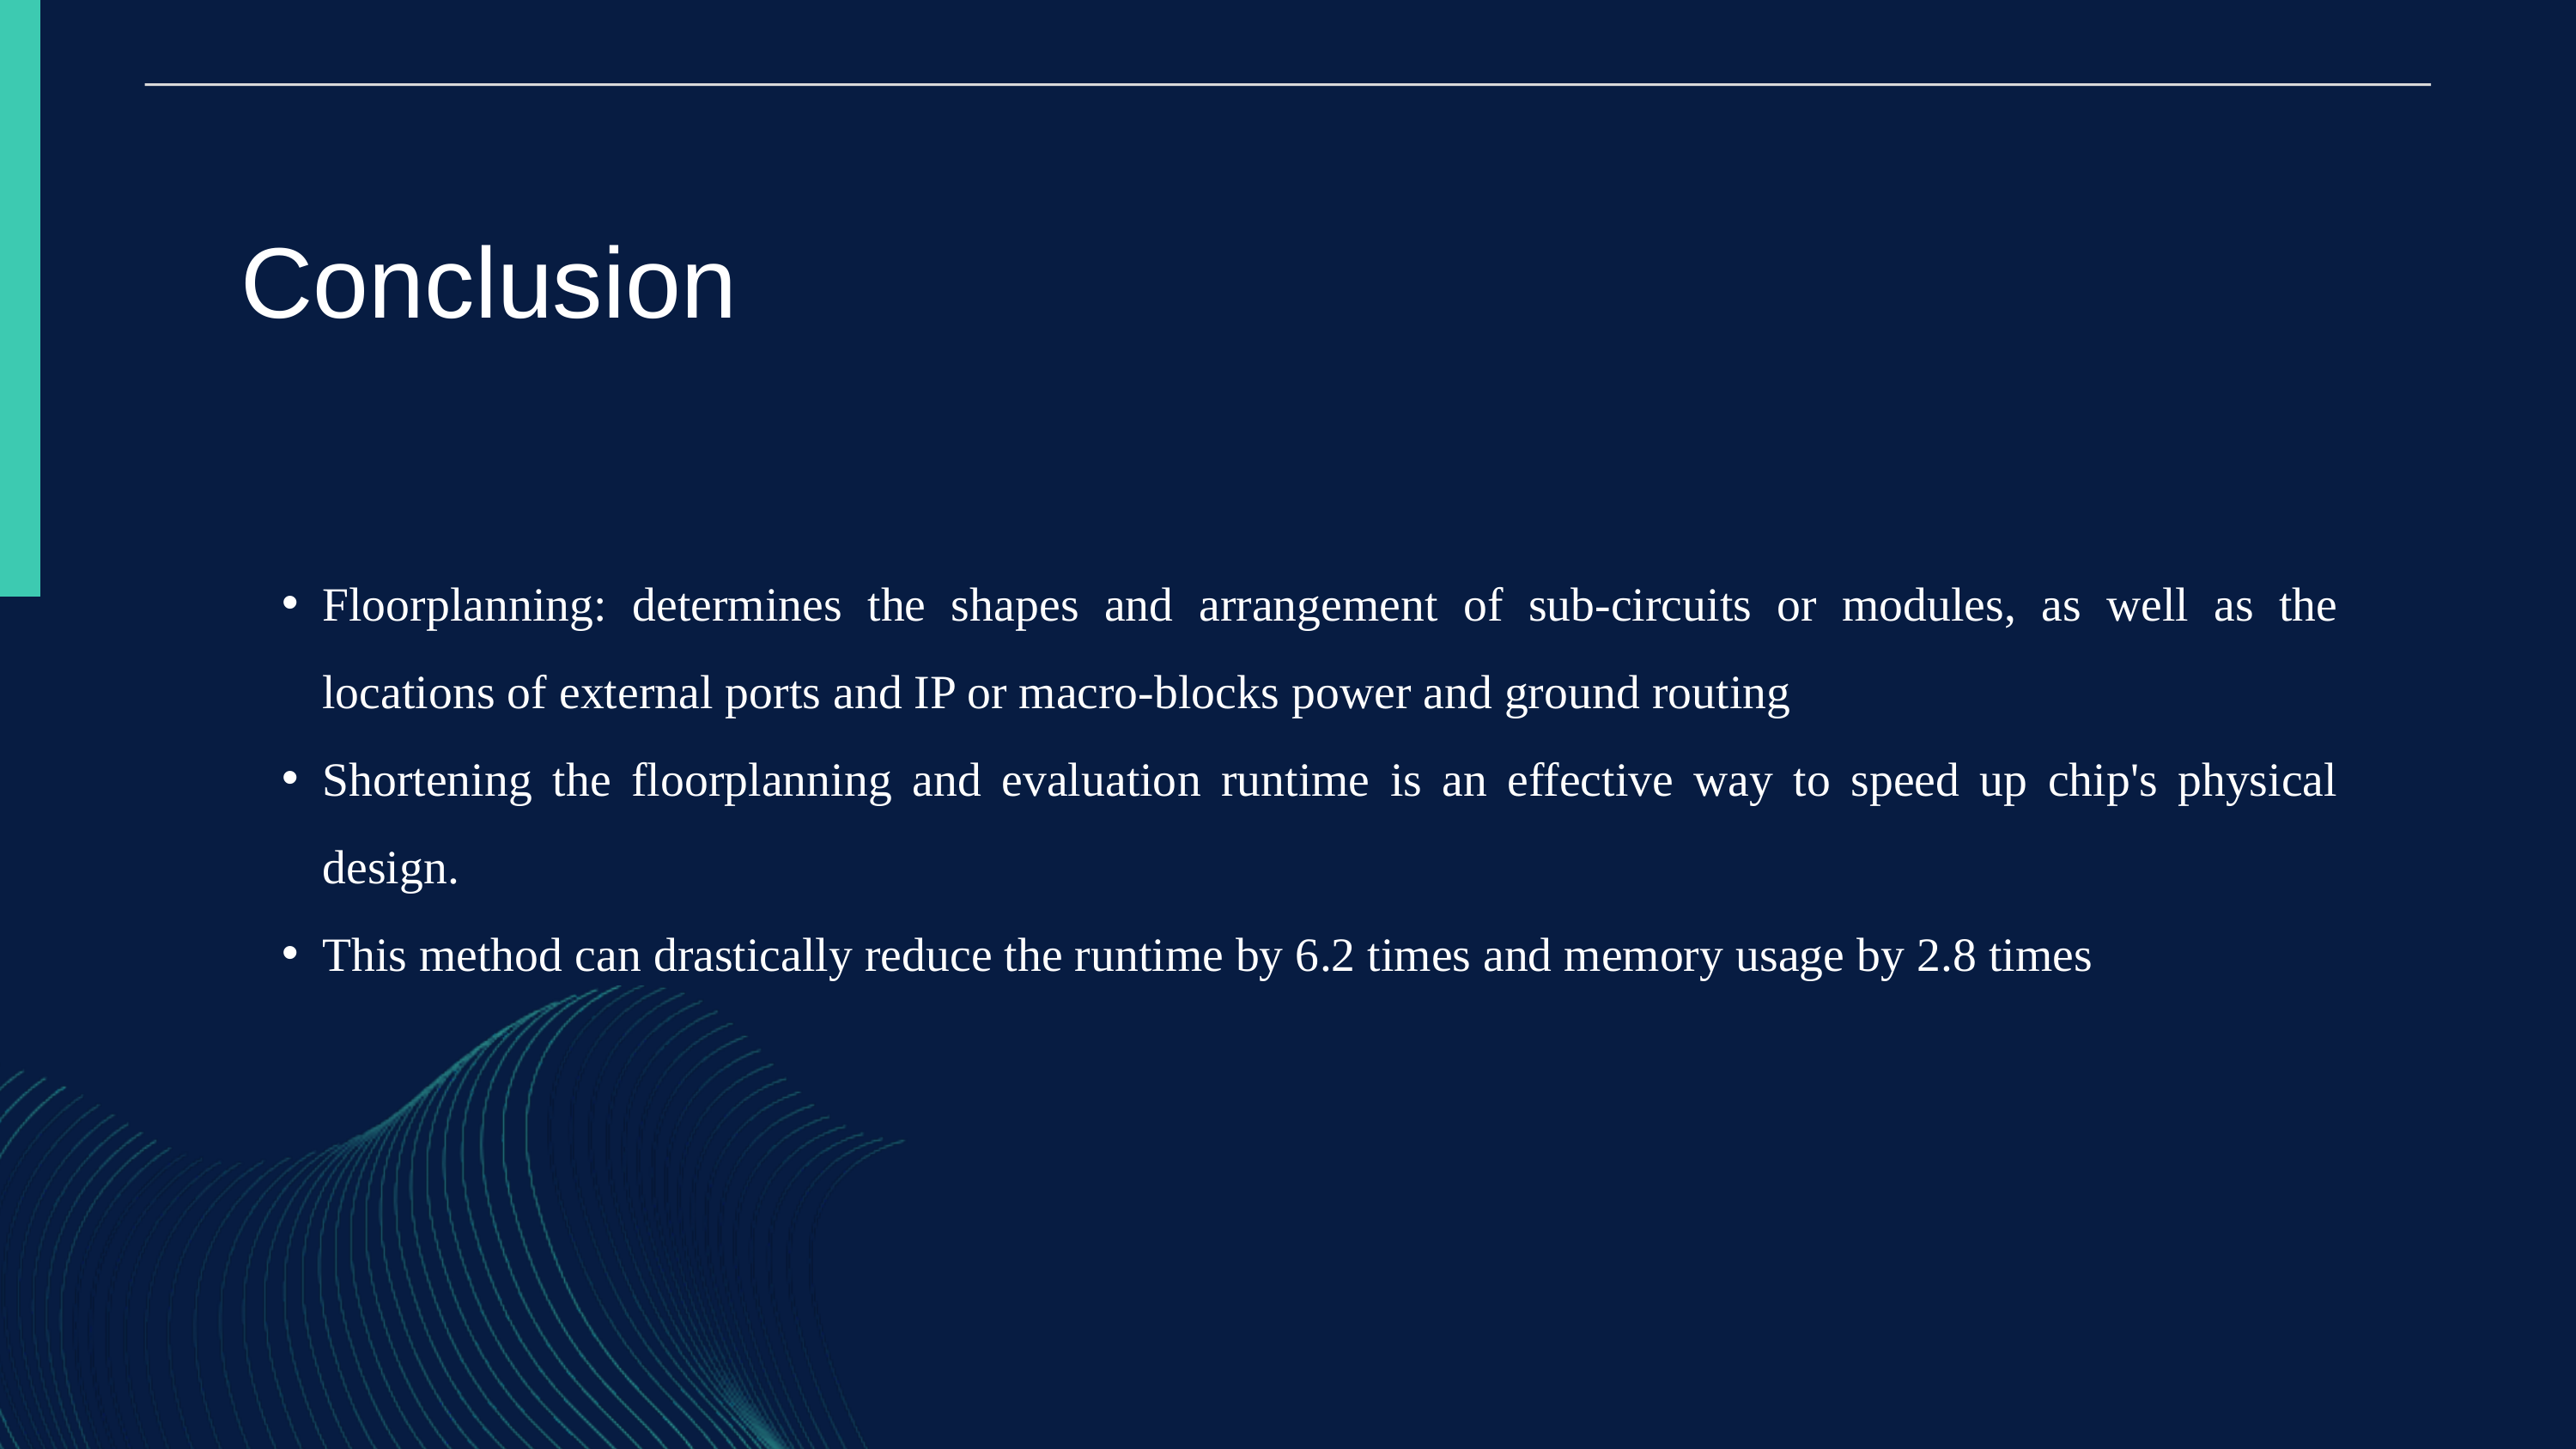

Conclusion

Floorplanning: determines the shapes and arrangement of sub-circuits or modules, as well as the locations of external ports and IP or macro-blocks power and ground routing
Shortening the floorplanning and evaluation runtime is an effective way to speed up chip's physical design.
This method can drastically reduce the runtime by 6.2 times and memory usage by 2.8 times